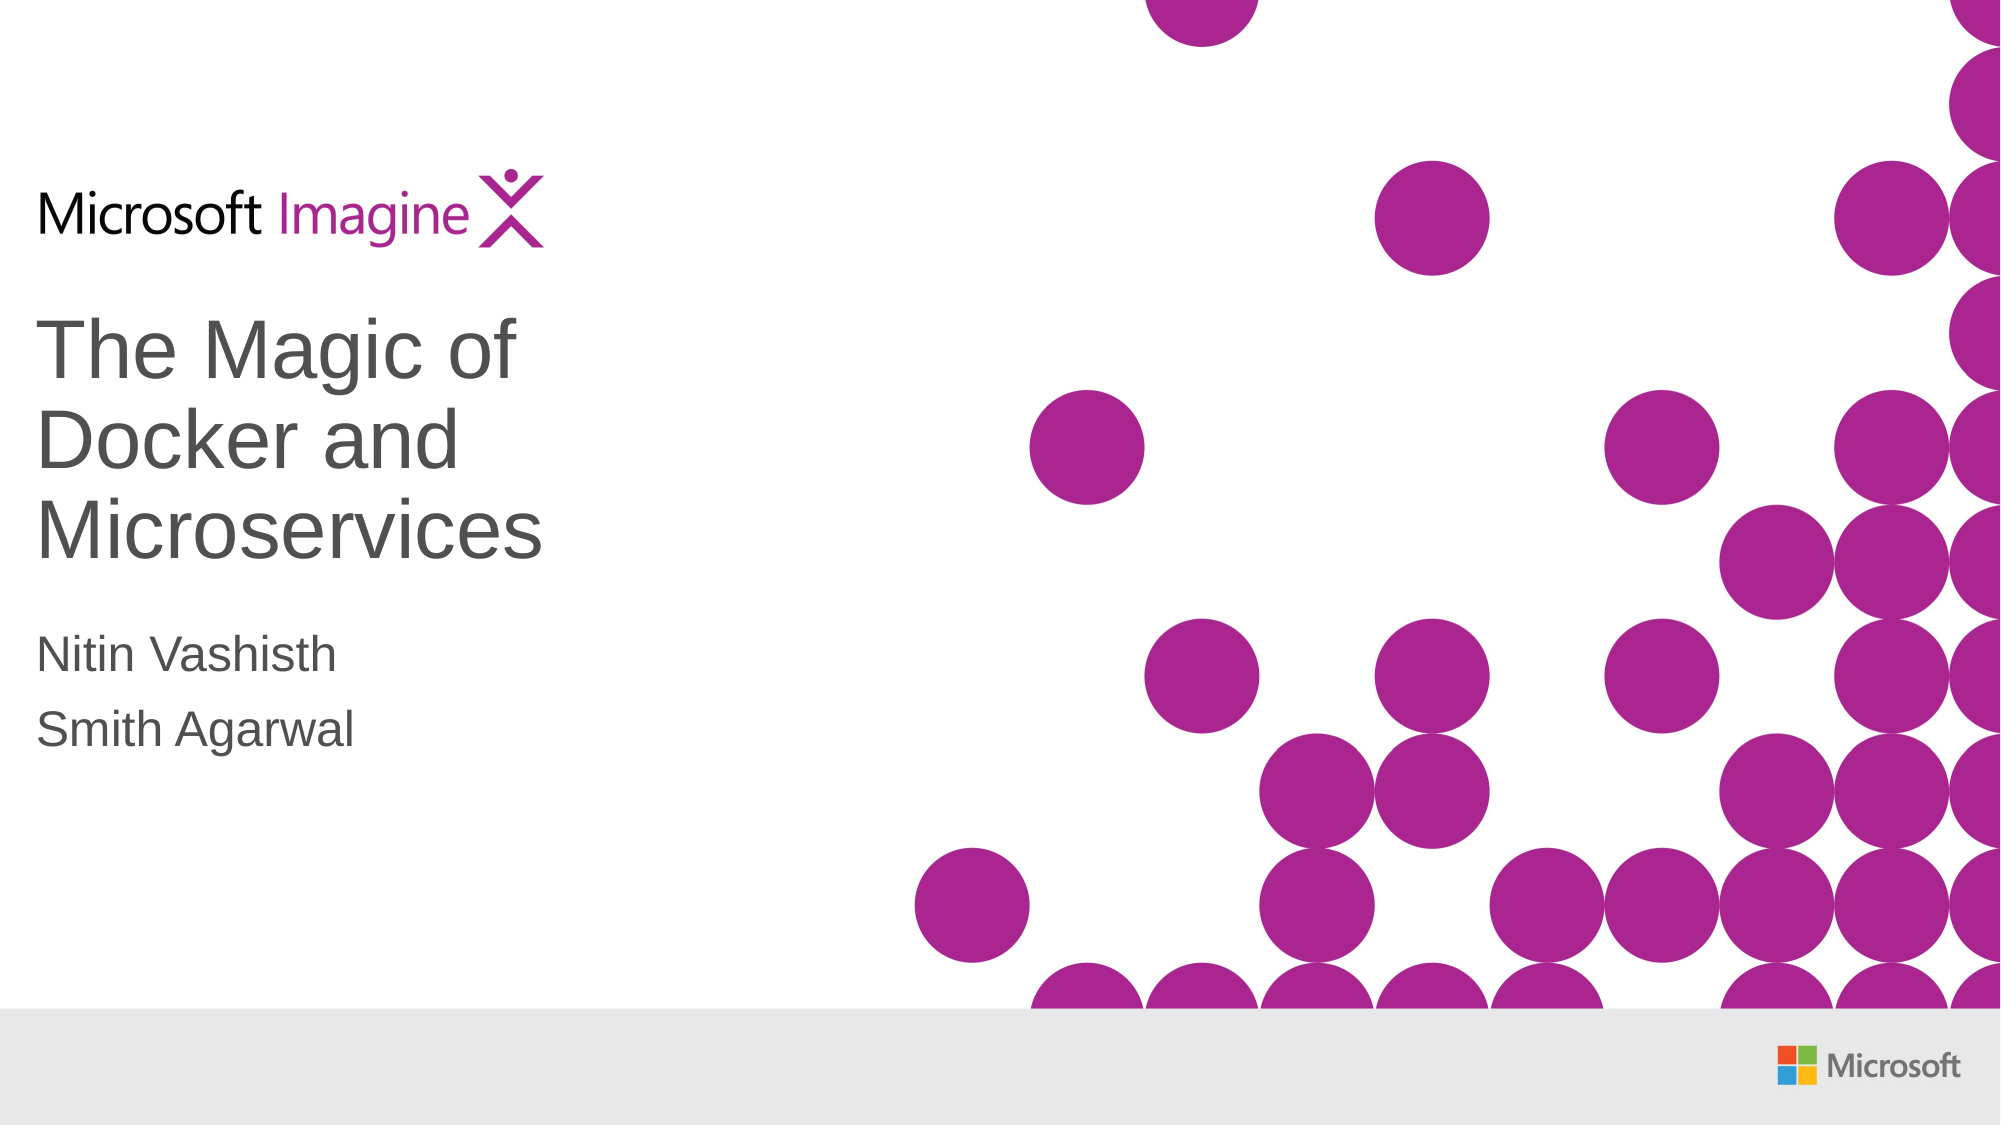

The Magic of Docker and Microservices

Nitin Vashisth
Smith Agarwal